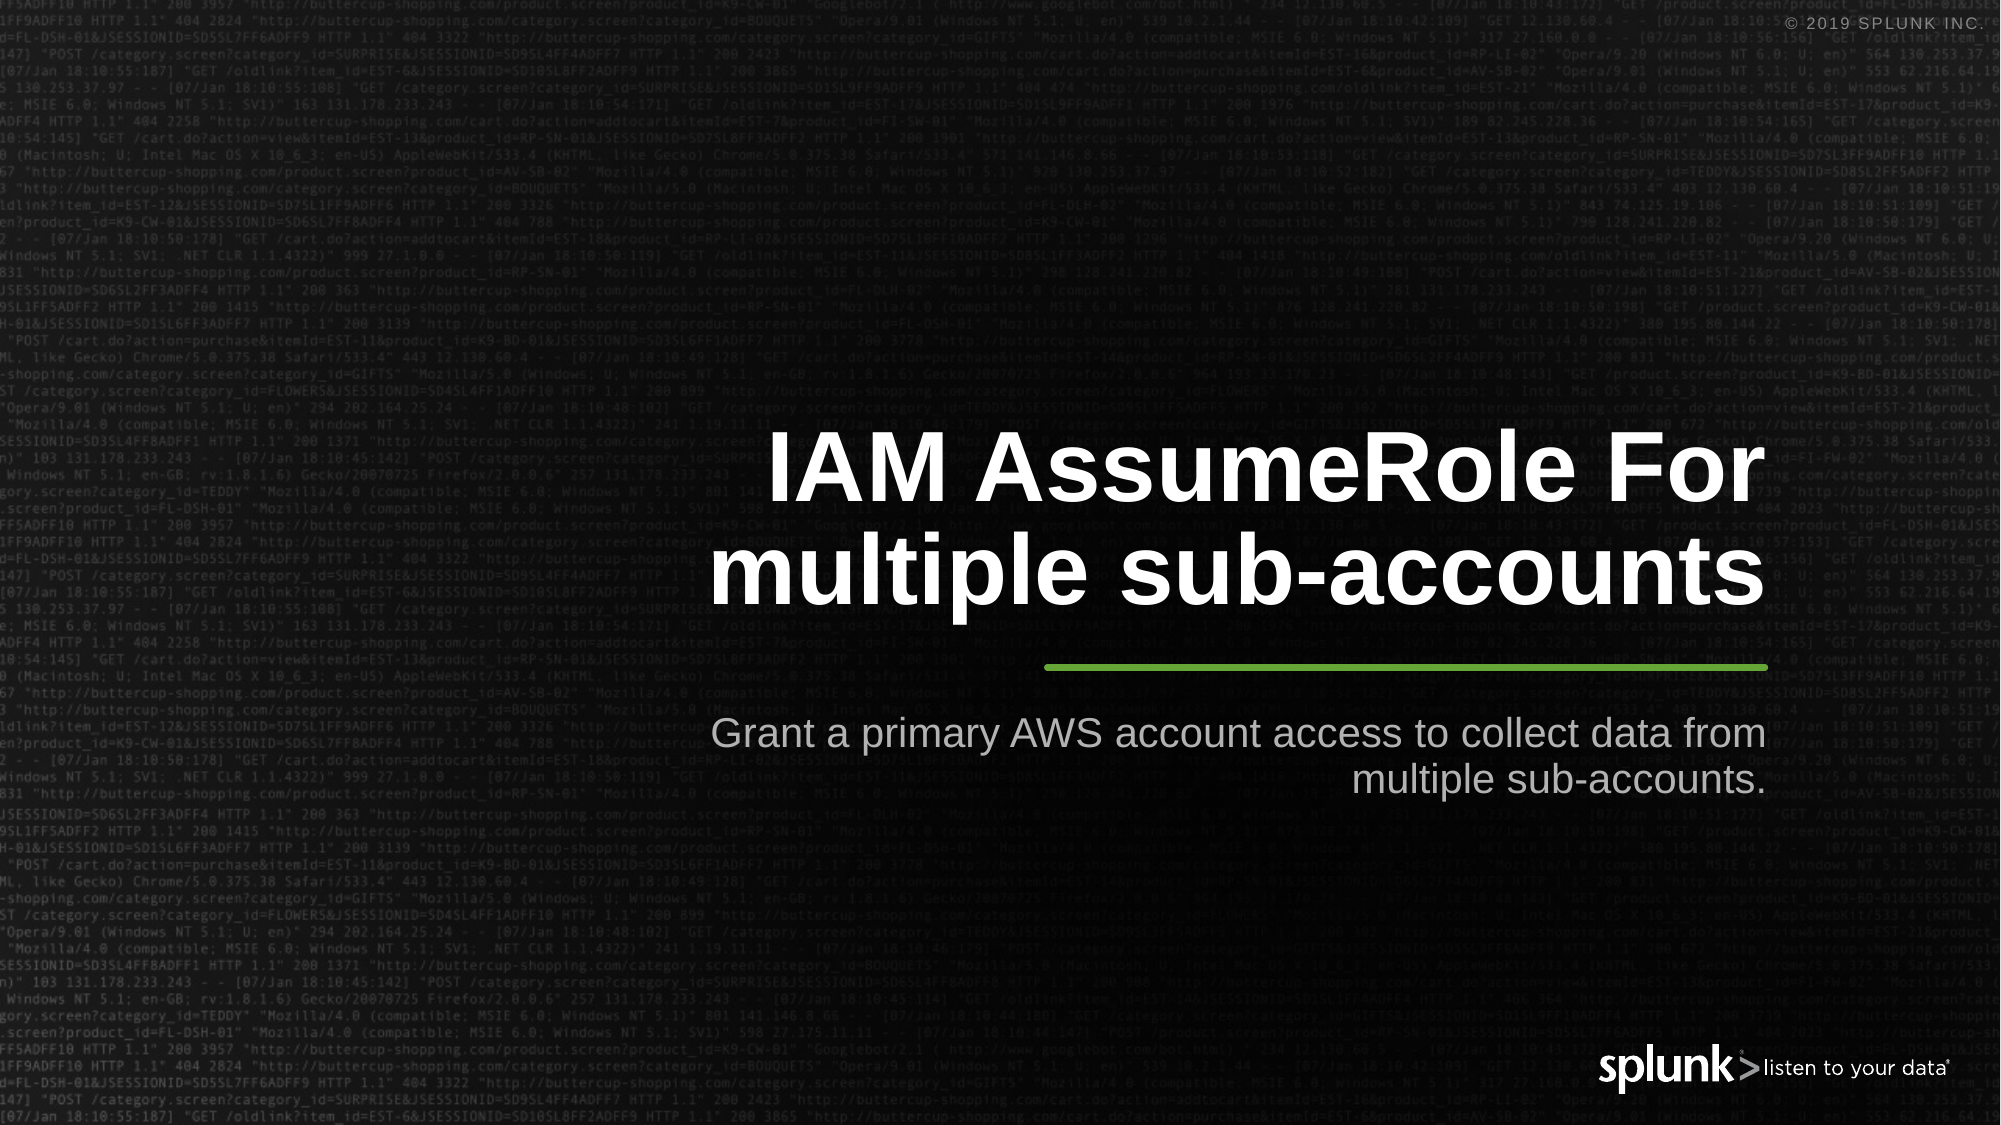

# IAM AssumeRole For multiple sub-accounts
Grant a primary AWS account access to collect data from multiple sub-accounts.